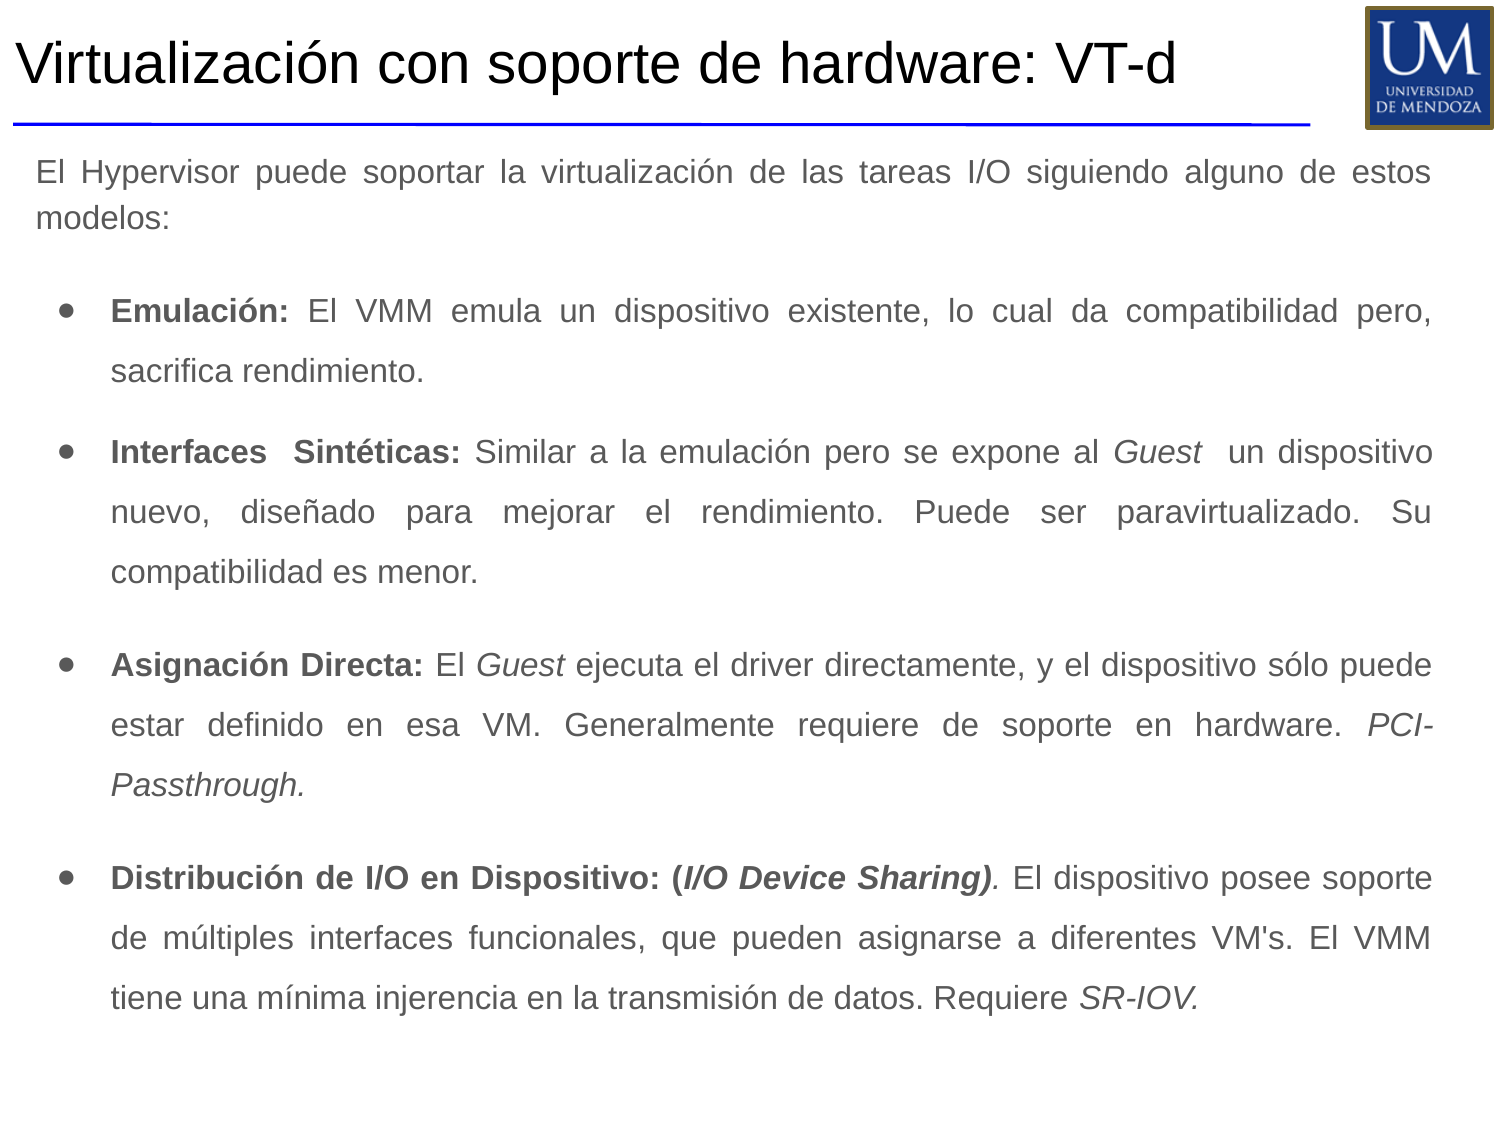

# Virtualización con soporte de hardware: VT-d
El Hypervisor puede soportar la virtualización de las tareas I/O siguiendo alguno de estos modelos:
Emulación: El VMM emula un dispositivo existente, lo cual da compatibilidad pero, sacrifica rendimiento.
Interfaces  Sintéticas: Similar a la emulación pero se expone al Guest  un dispositivo nuevo, diseñado para mejorar el rendimiento. Puede ser paravirtualizado. Su compatibilidad es menor.
Asignación Directa: El Guest ejecuta el driver directamente, y el dispositivo sólo puede estar definido en esa VM. Generalmente requiere de soporte en hardware. PCI-Passthrough.
Distribución de I/O en Dispositivo: (I/O Device Sharing). El dispositivo posee soporte de múltiples interfaces funcionales, que pueden asignarse a diferentes VM's. El VMM tiene una mínima injerencia en la transmisión de datos. Requiere SR-IOV.